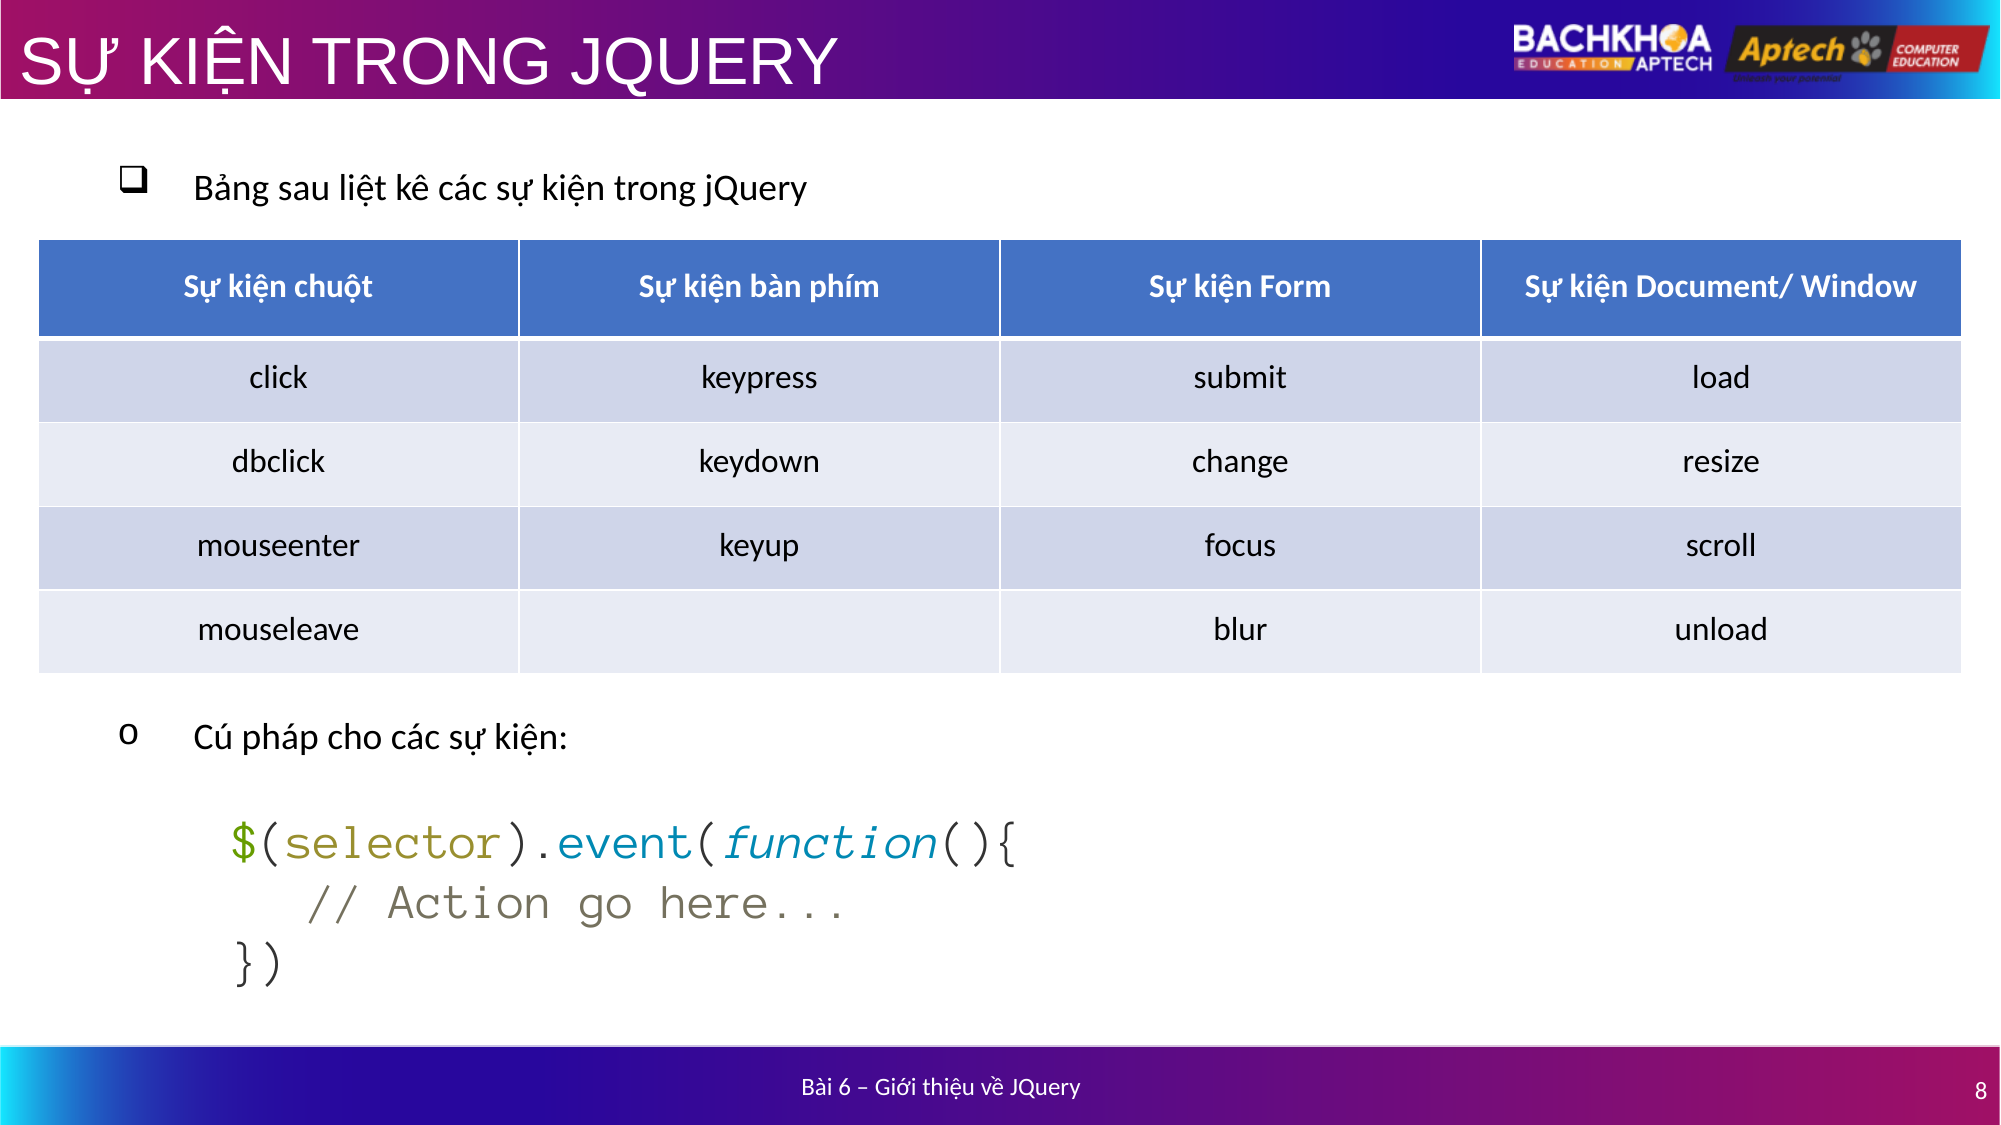

# SỰ KIỆN TRONG JQUERY
Bảng sau liệt kê các sự kiện trong jQuery
| Sự kiện chuột | Sự kiện bàn phím | Sự kiện Form | Sự kiện Document/ Window |
| --- | --- | --- | --- |
| click | keypress | submit | load |
| dbclick | keydown | change | resize |
| mouseenter | keyup | focus | scroll |
| mouseleave |  | blur | unload |
Cú pháp cho các sự kiện:
$(selector).event(function(){
// Action go here...
})
Bài 6 – Giới thiệu về JQuery
8